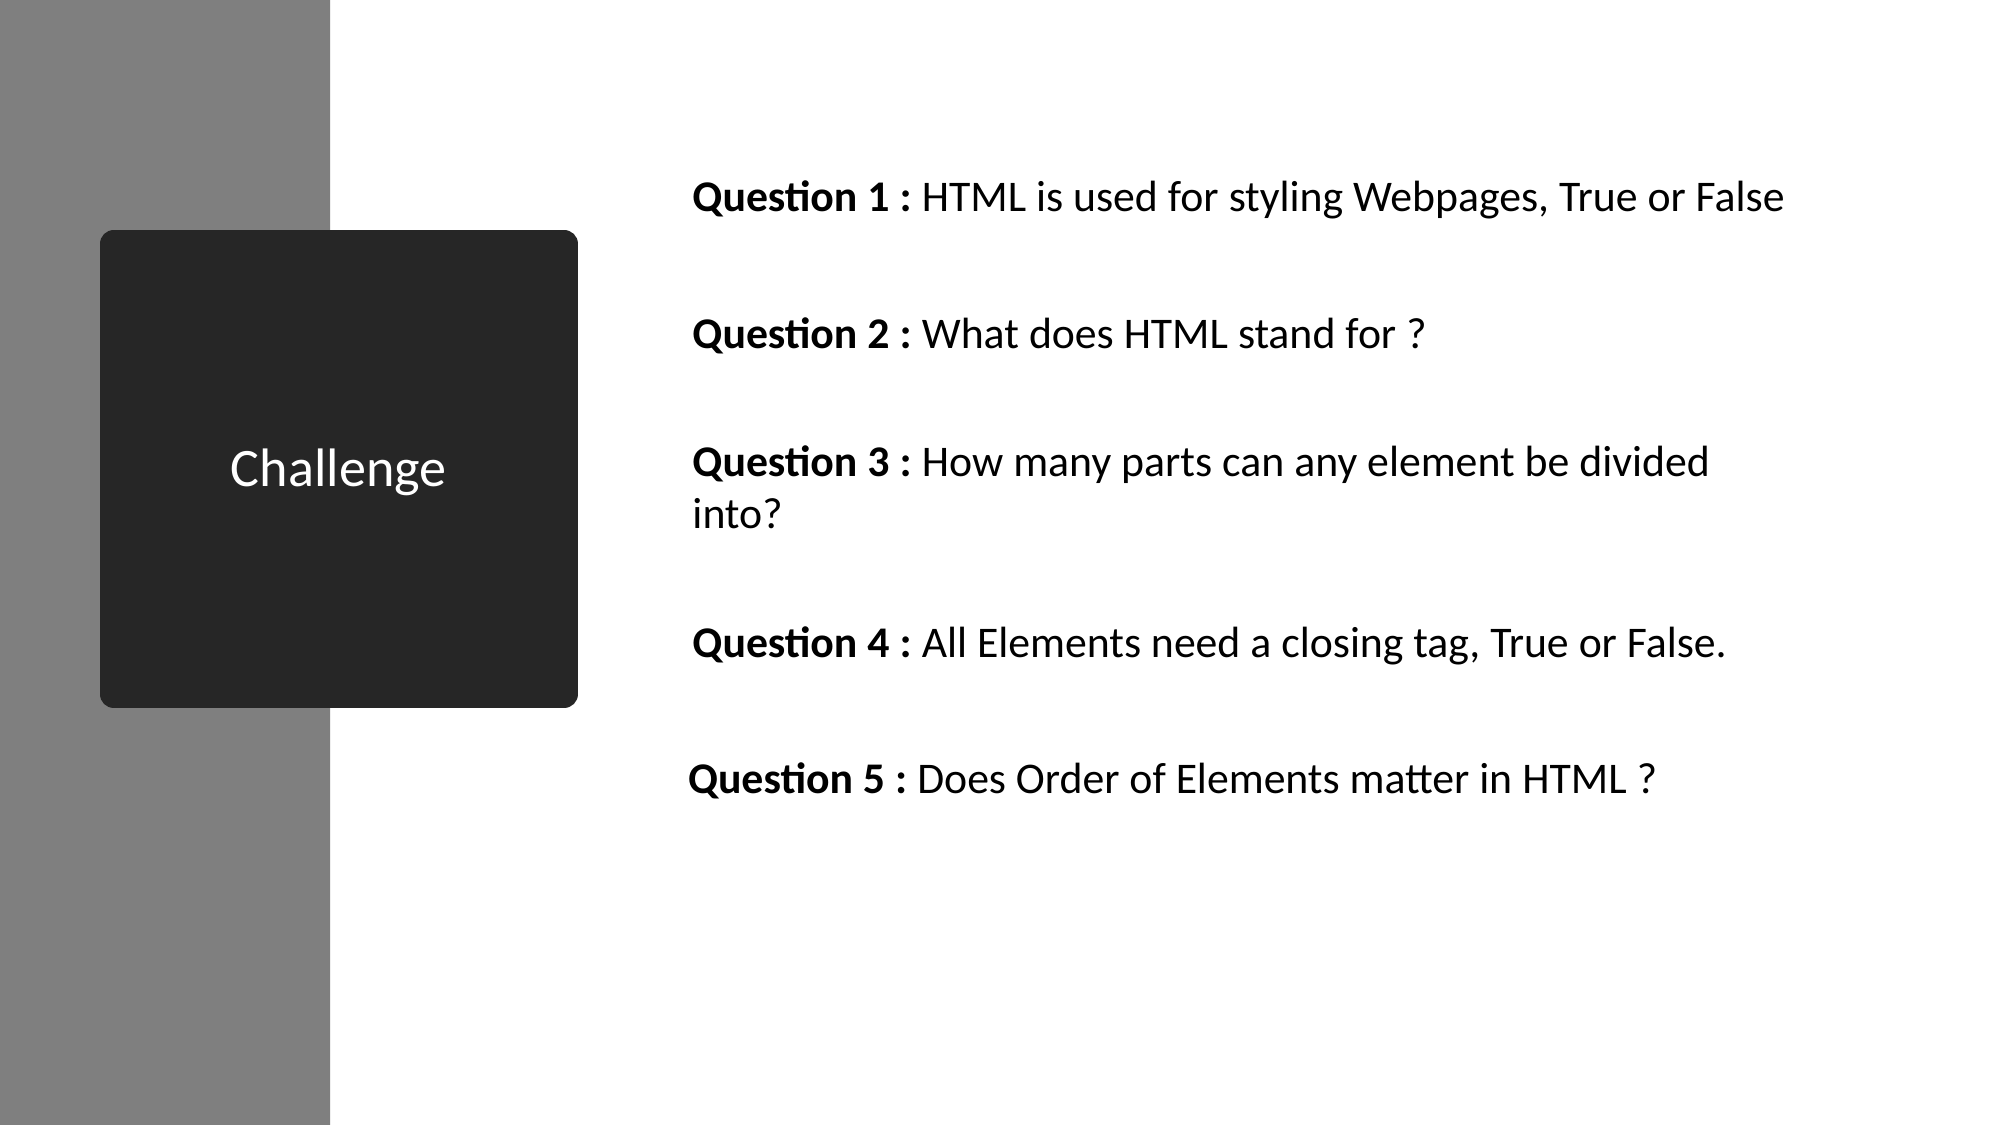

Question 1 : HTML is used for styling Webpages, True or False
# Challenge
Question 2 : What does HTML stand for ?
Question 3 : How many parts can any element be divided into?
Question 4 : All Elements need a closing tag, True or False.
Question 5 : Does Order of Elements matter in HTML ?